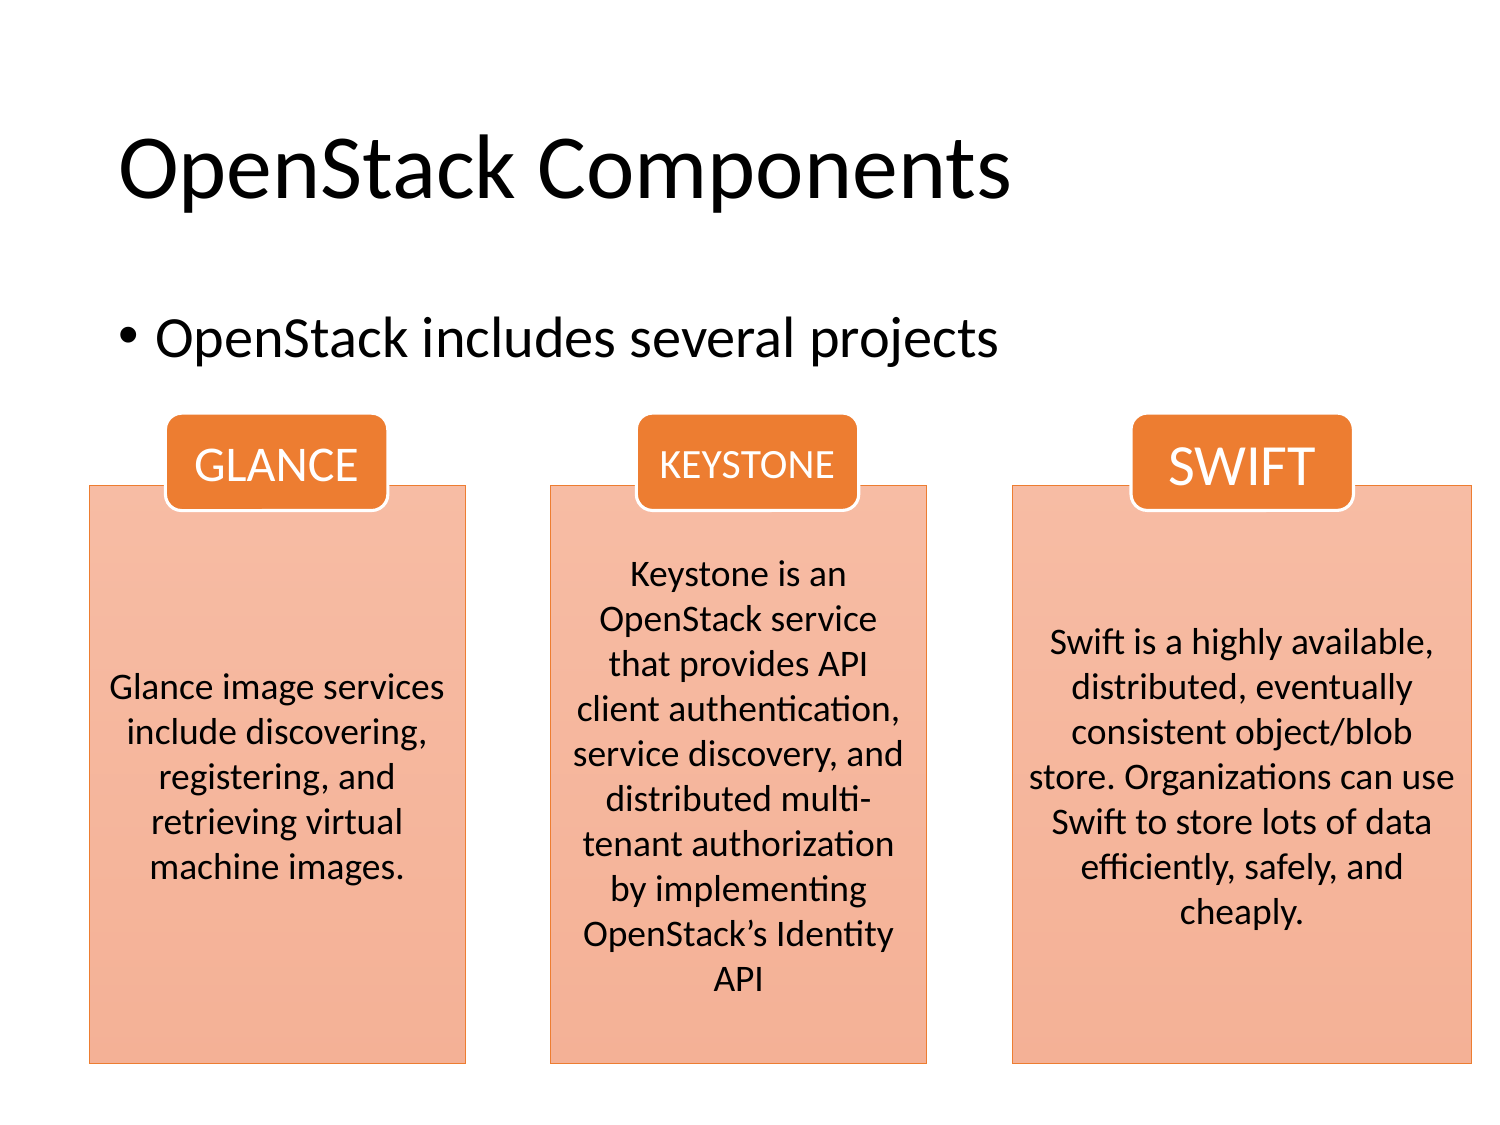

# OpenStack Components
OpenStack includes several projects
KEYSTONE
SWIFT
GLANCE
Glance image services include discovering, registering, and retrieving virtual machine images.
Keystone is an OpenStack service that provides API client authentication, service discovery, and distributed multi-tenant authorization by implementing OpenStack’s Identity API
Swift is a highly available, distributed, eventually consistent object/blob store. Organizations can use Swift to store lots of data efficiently, safely, and cheaply.